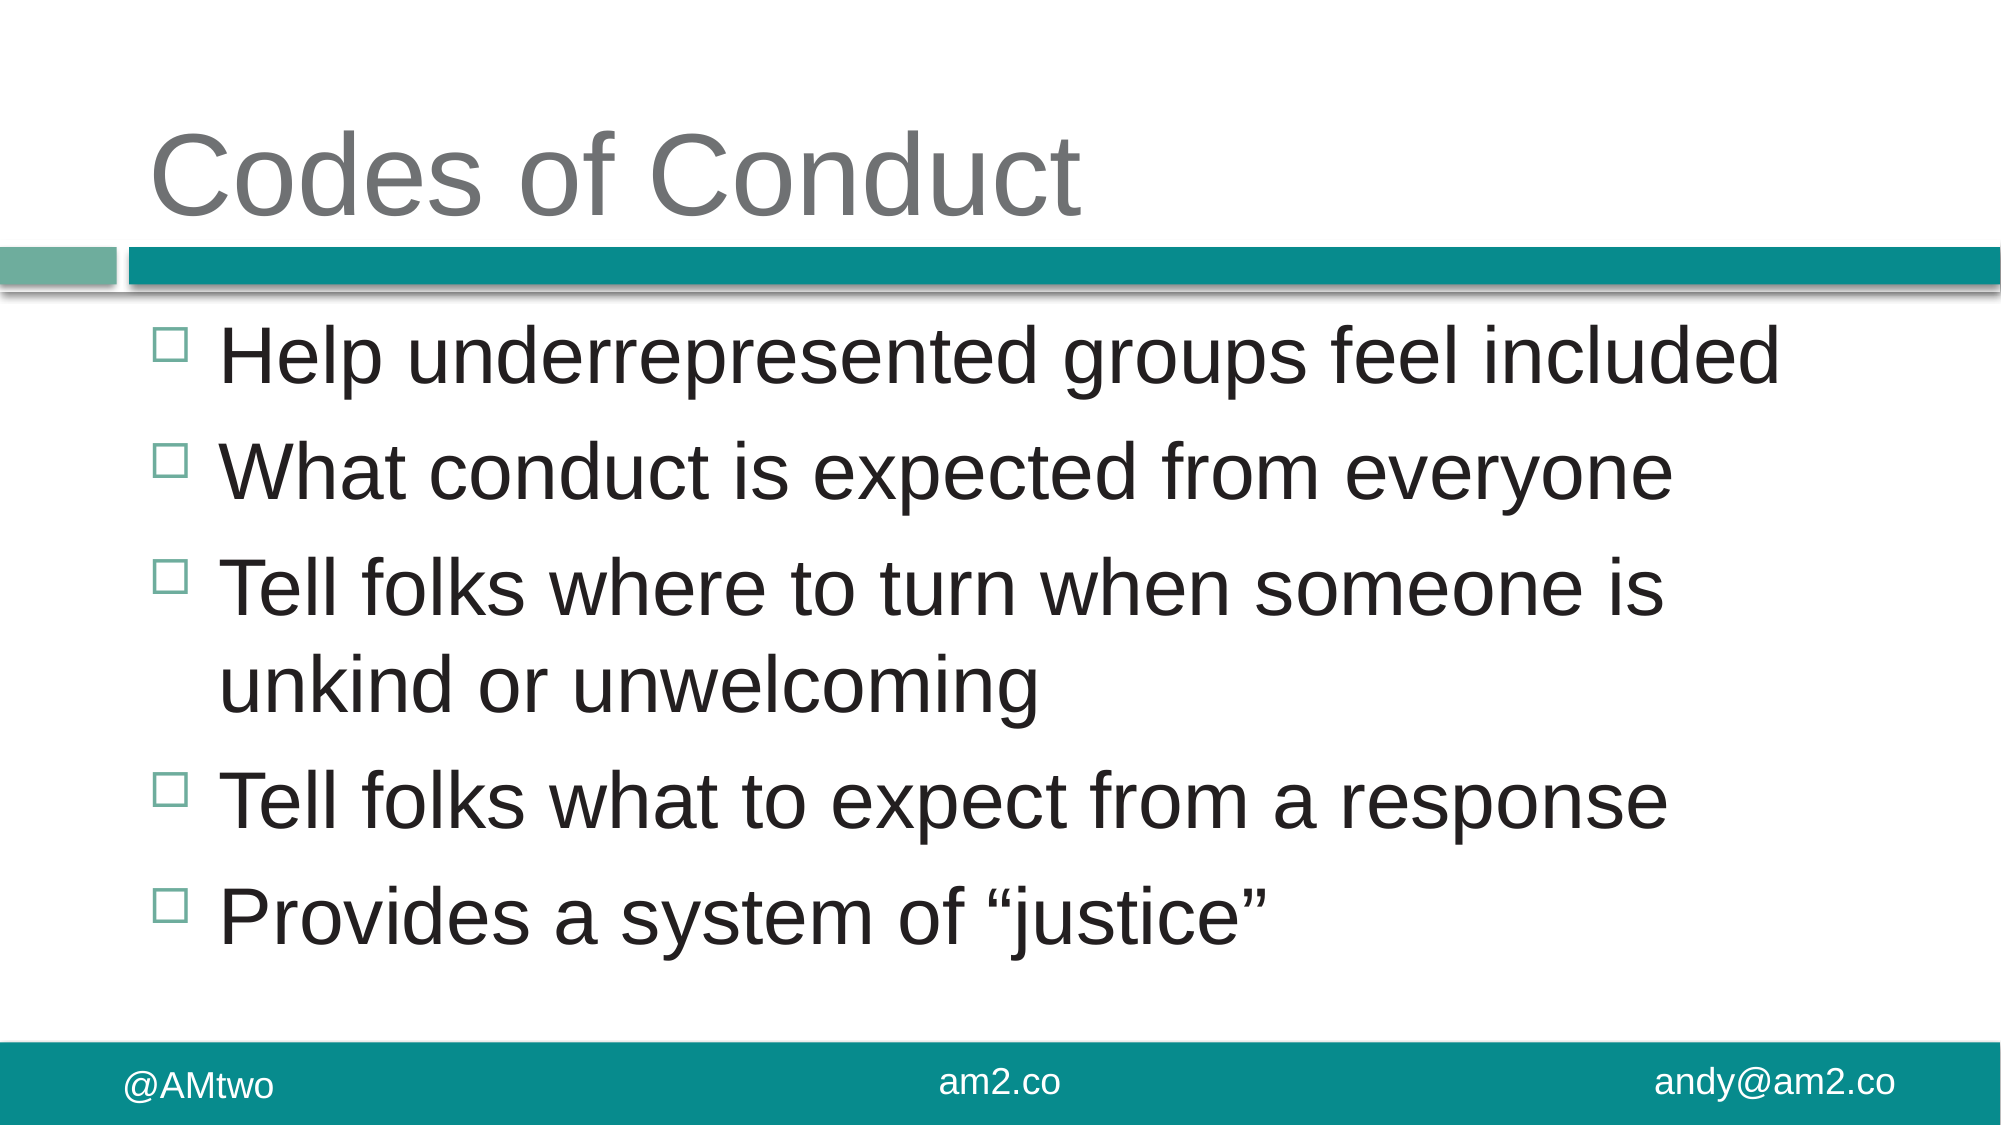

# Codes of Conduct
Help underrepresented groups feel included
What conduct is expected from everyone
Tell folks where to turn when someone is unkind or unwelcoming
Tell folks what to expect from a response
Provides a system of “justice”